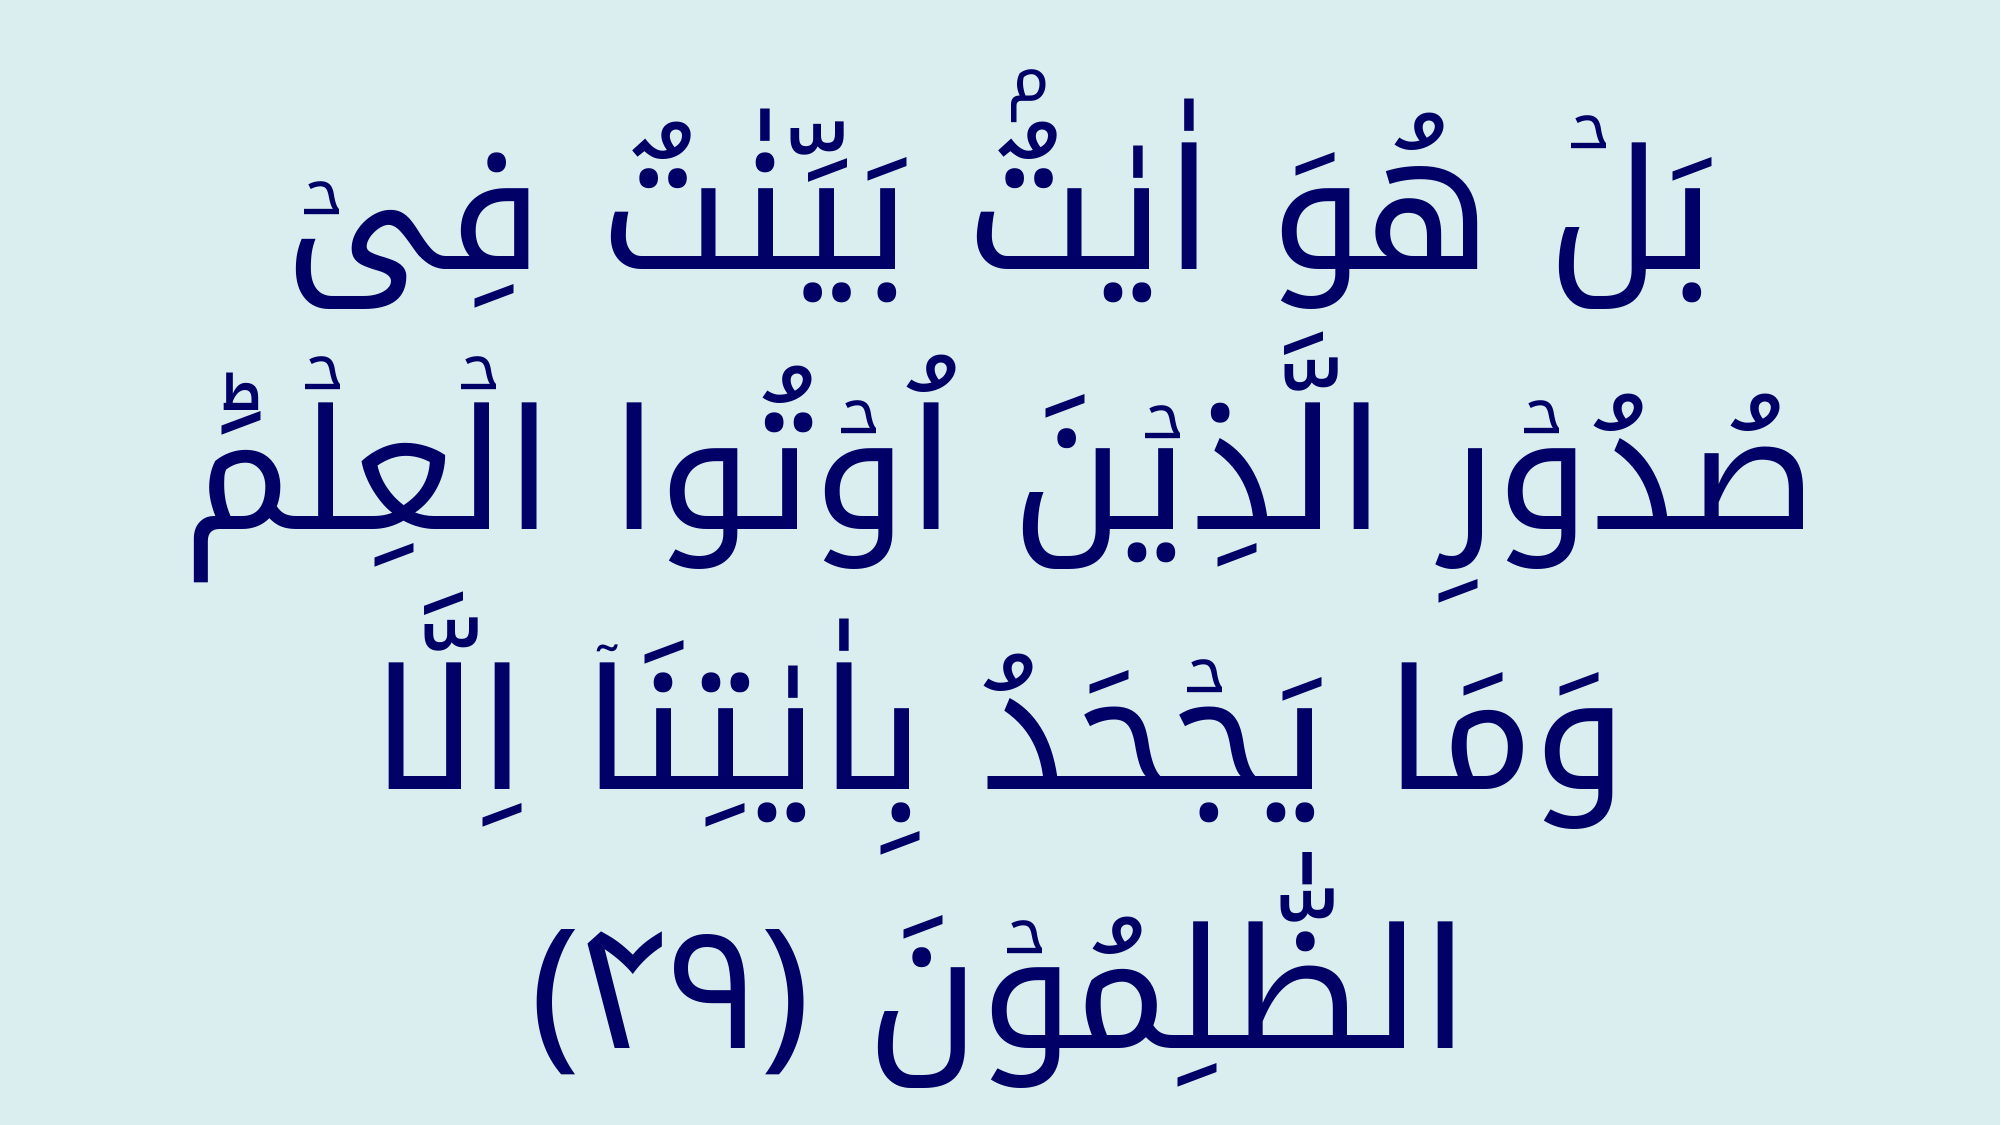

بَلۡ هُوَ اٰيٰتٌۢ بَيِّنٰتٌ فِىۡ صُدُوۡرِ الَّذِيۡنَ اُوۡتُوا الۡعِلۡمَ‌ؕ وَمَا يَجۡحَدُ بِاٰيٰتِنَاۤ اِلَّا الظّٰلِمُوۡنَ ‏﴿﻿۴۹﻿﴾